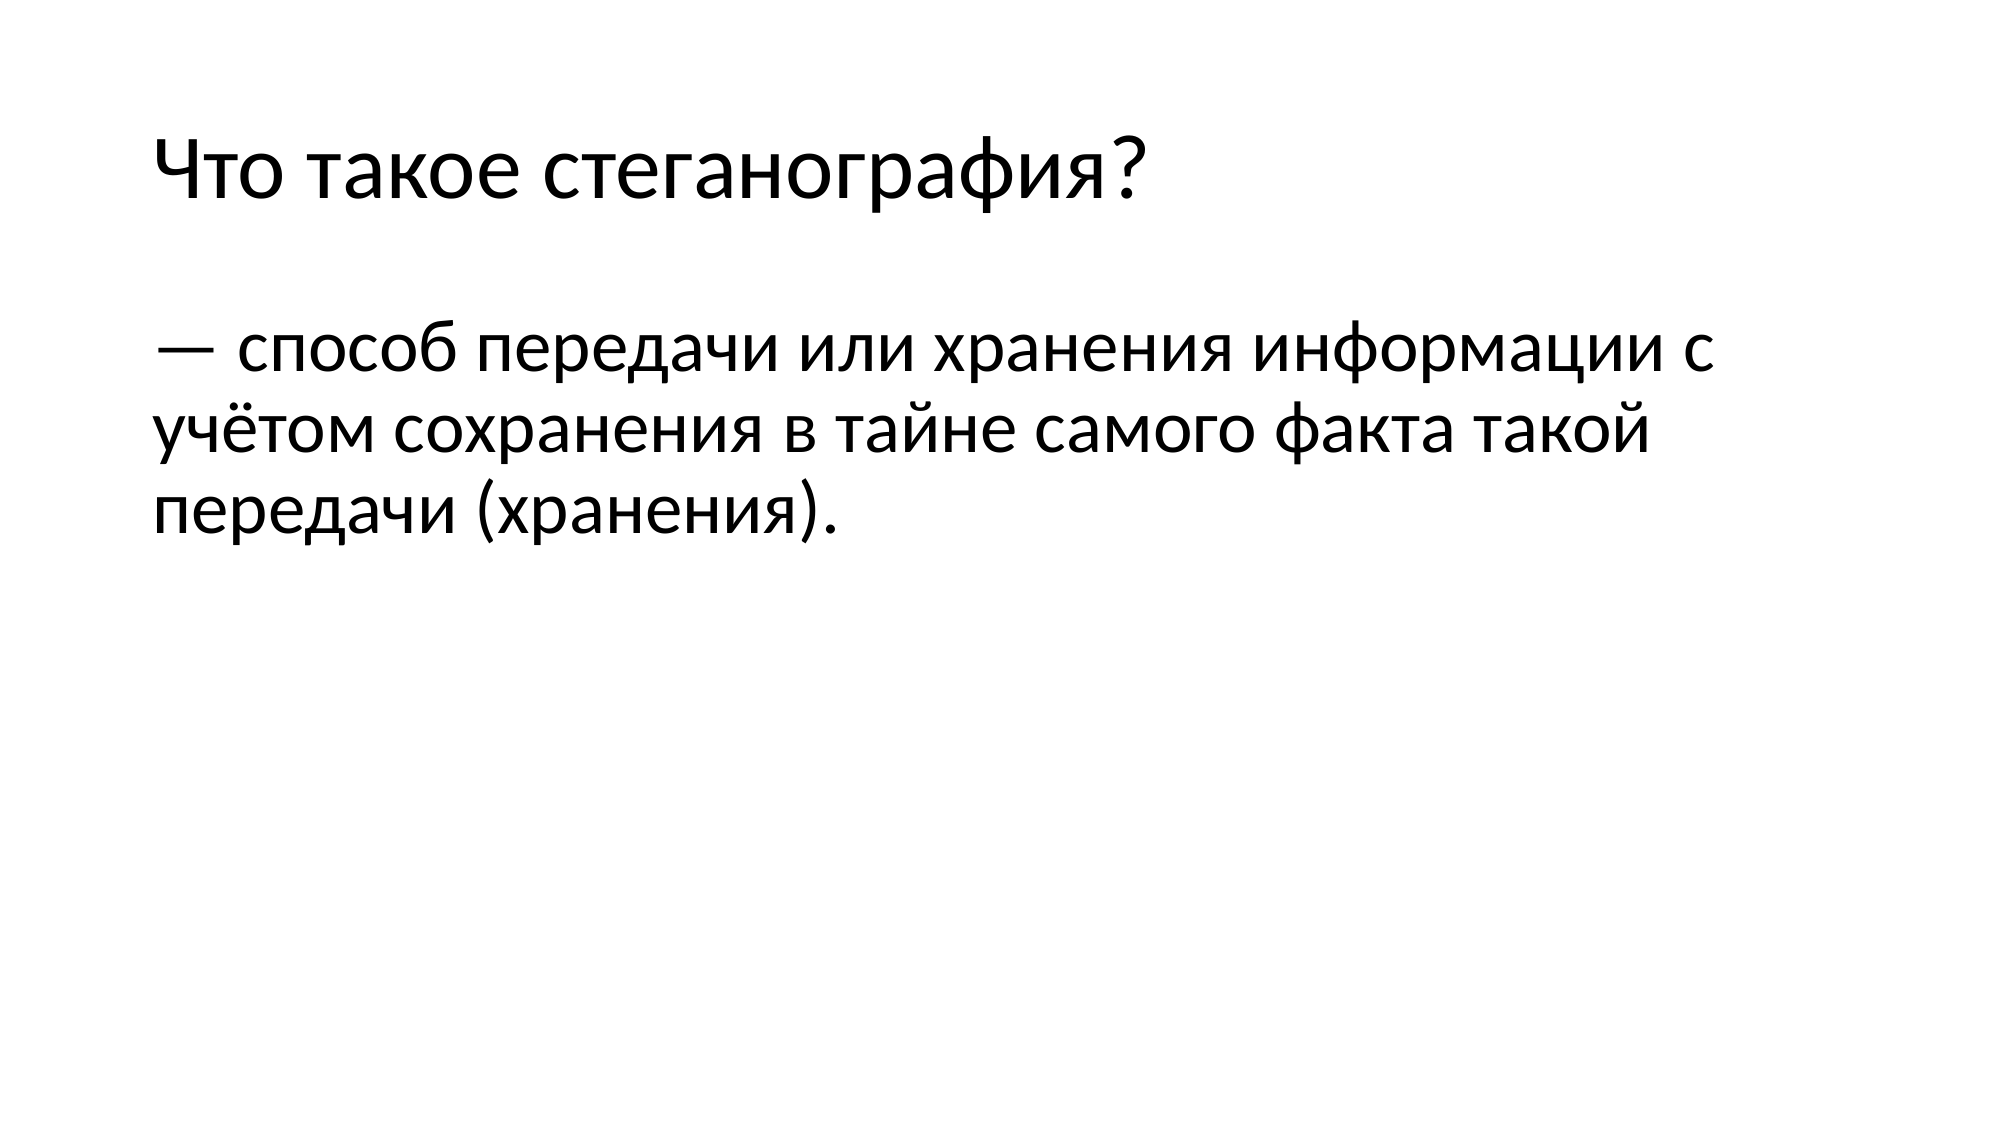

# Что такое стеганография?
— способ передачи или хранения информации с учётом сохранения в тайне самого факта такой передачи (хранения).